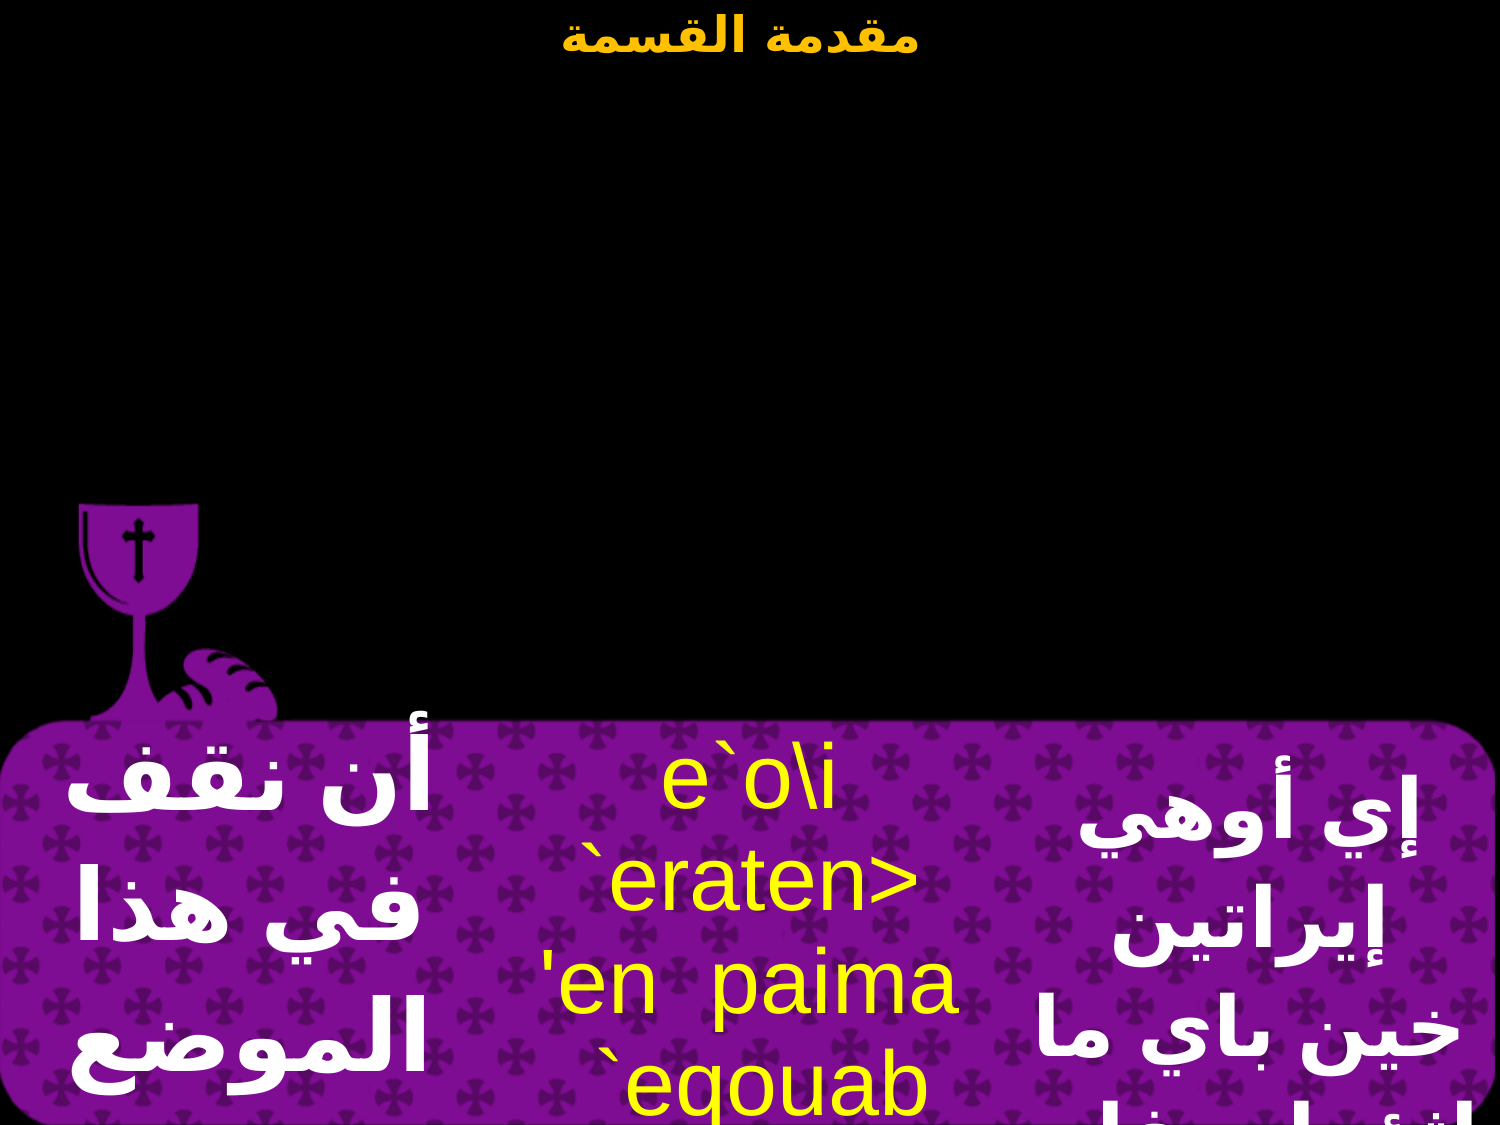

| أن نقف في هذا الموضع المقدس | e`o\i `eraten> 'en paima `eqouab vai> | إي أوهي إيراتين خين باي ما إثؤواب فاي |
| --- | --- | --- |